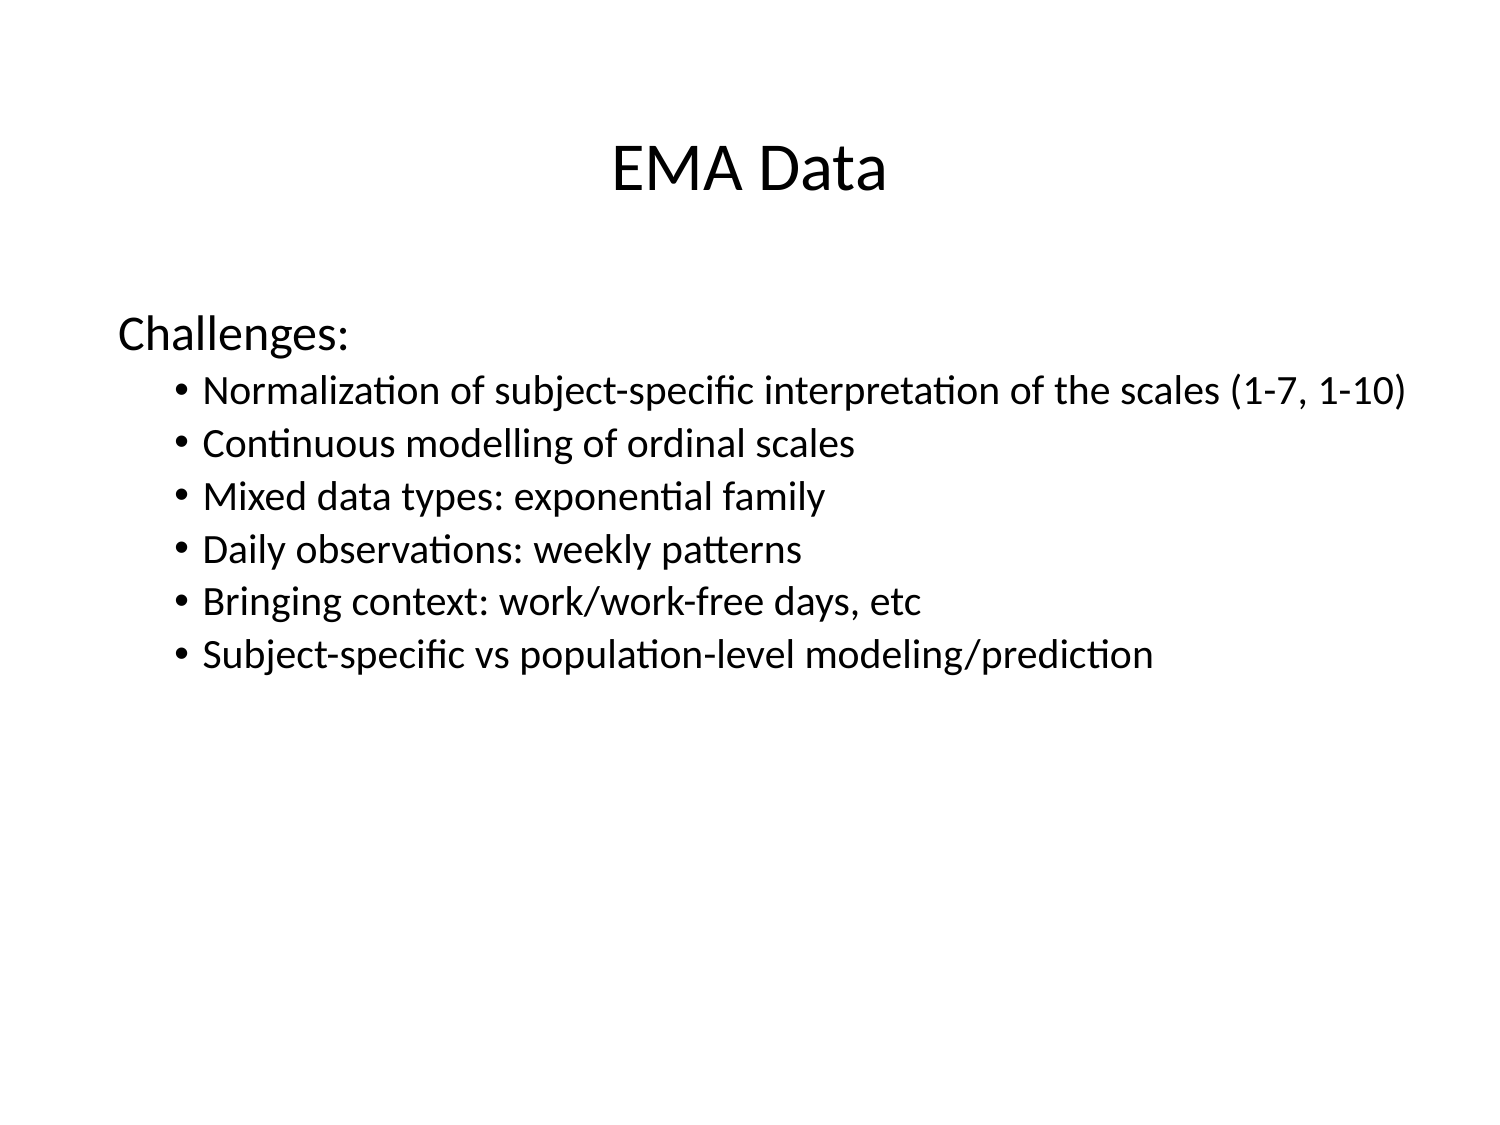

# EMA Data
Challenges:
Normalization of subject-specific interpretation of the scales (1-7, 1-10)
Continuous modelling of ordinal scales
Mixed data types: exponential family
Daily observations: weekly patterns
Bringing context: work/work-free days, etc
Subject-specific vs population-level modeling/prediction